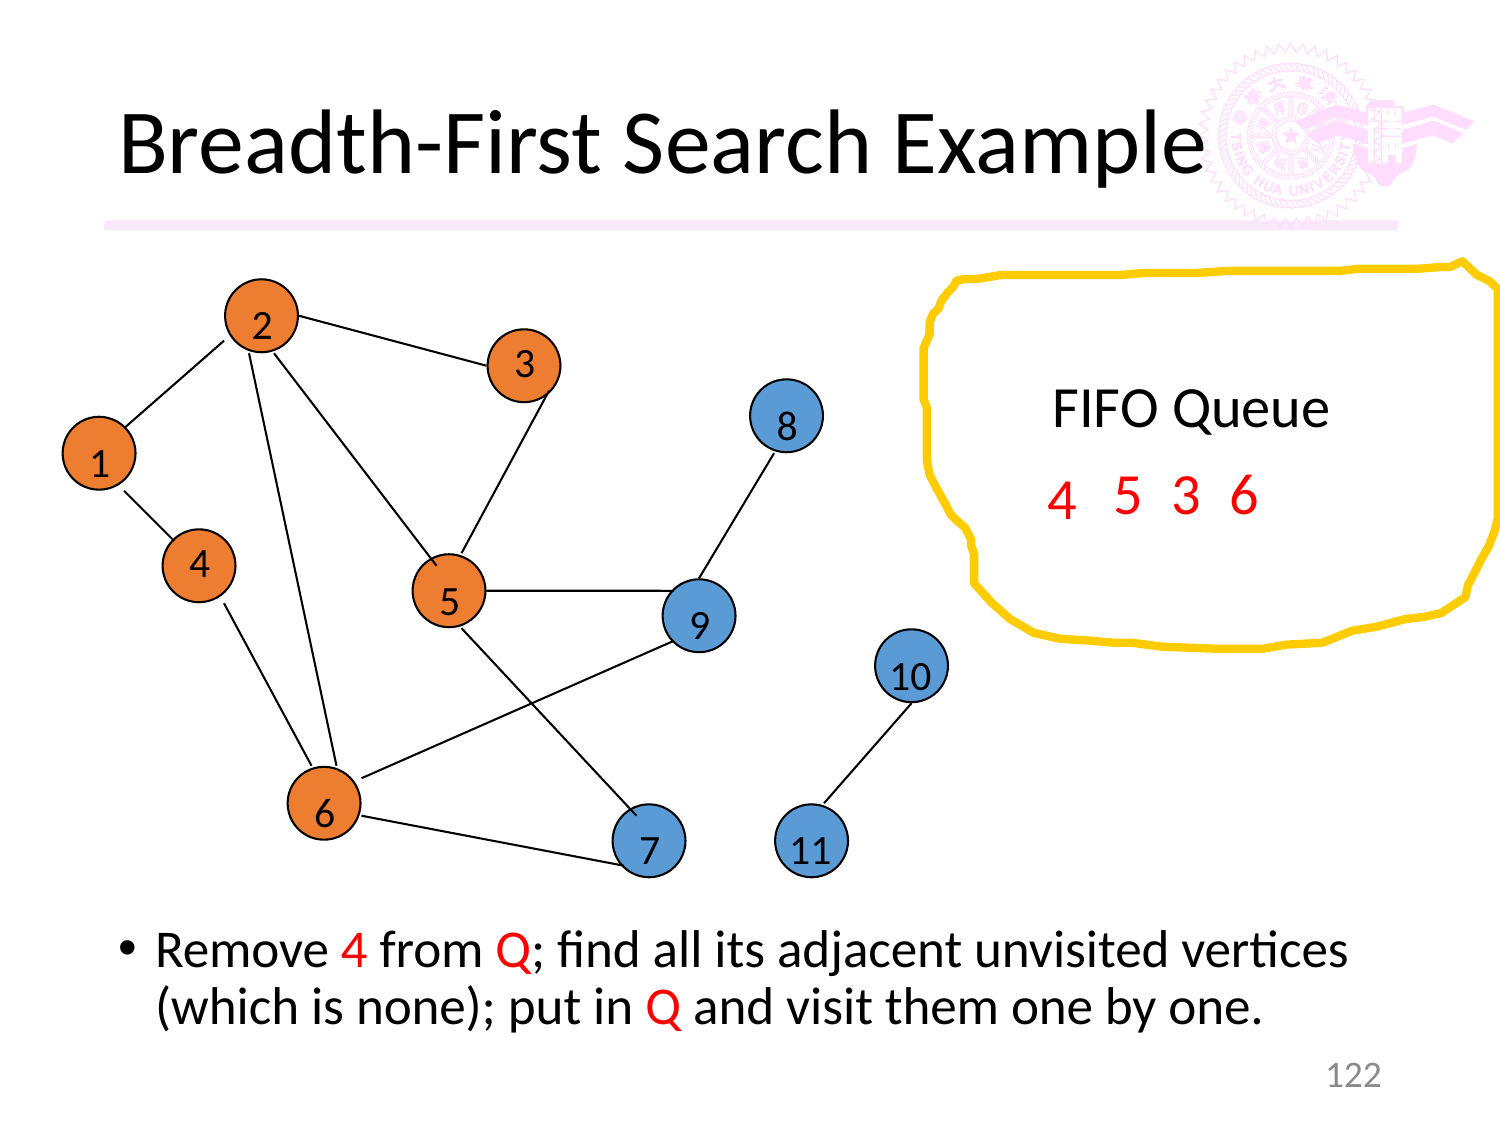

# Breadth-First Search Example

FIFO Queue

2

3

8

1

4

5

9

10

6

7
11
5
3
6
4
Remove 4 from Q; find all its adjacent unvisited vertices (which is none); put in Q and visit them one by one.

122